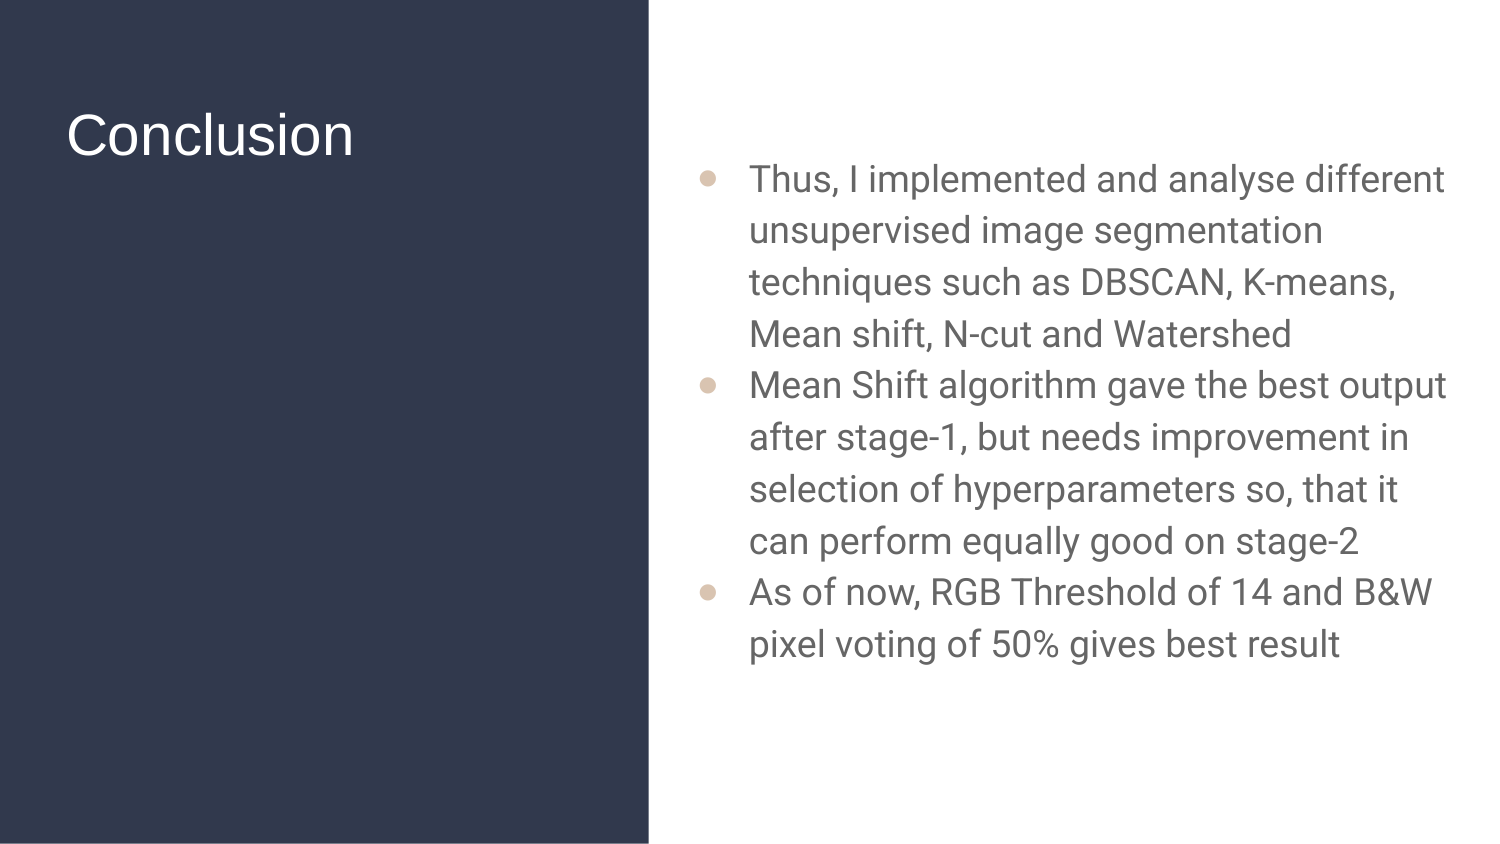

# Conclusion

Thus, I implemented and analyse different unsupervised image segmentation techniques such as DBSCAN, K-means, Mean shift, N-cut and Watershed
Mean Shift algorithm gave the best output after stage-1, but needs improvement in selection of hyperparameters so, that it can perform equally good on stage-2
As of now, RGB Threshold of 14 and B&W pixel voting of 50% gives best result